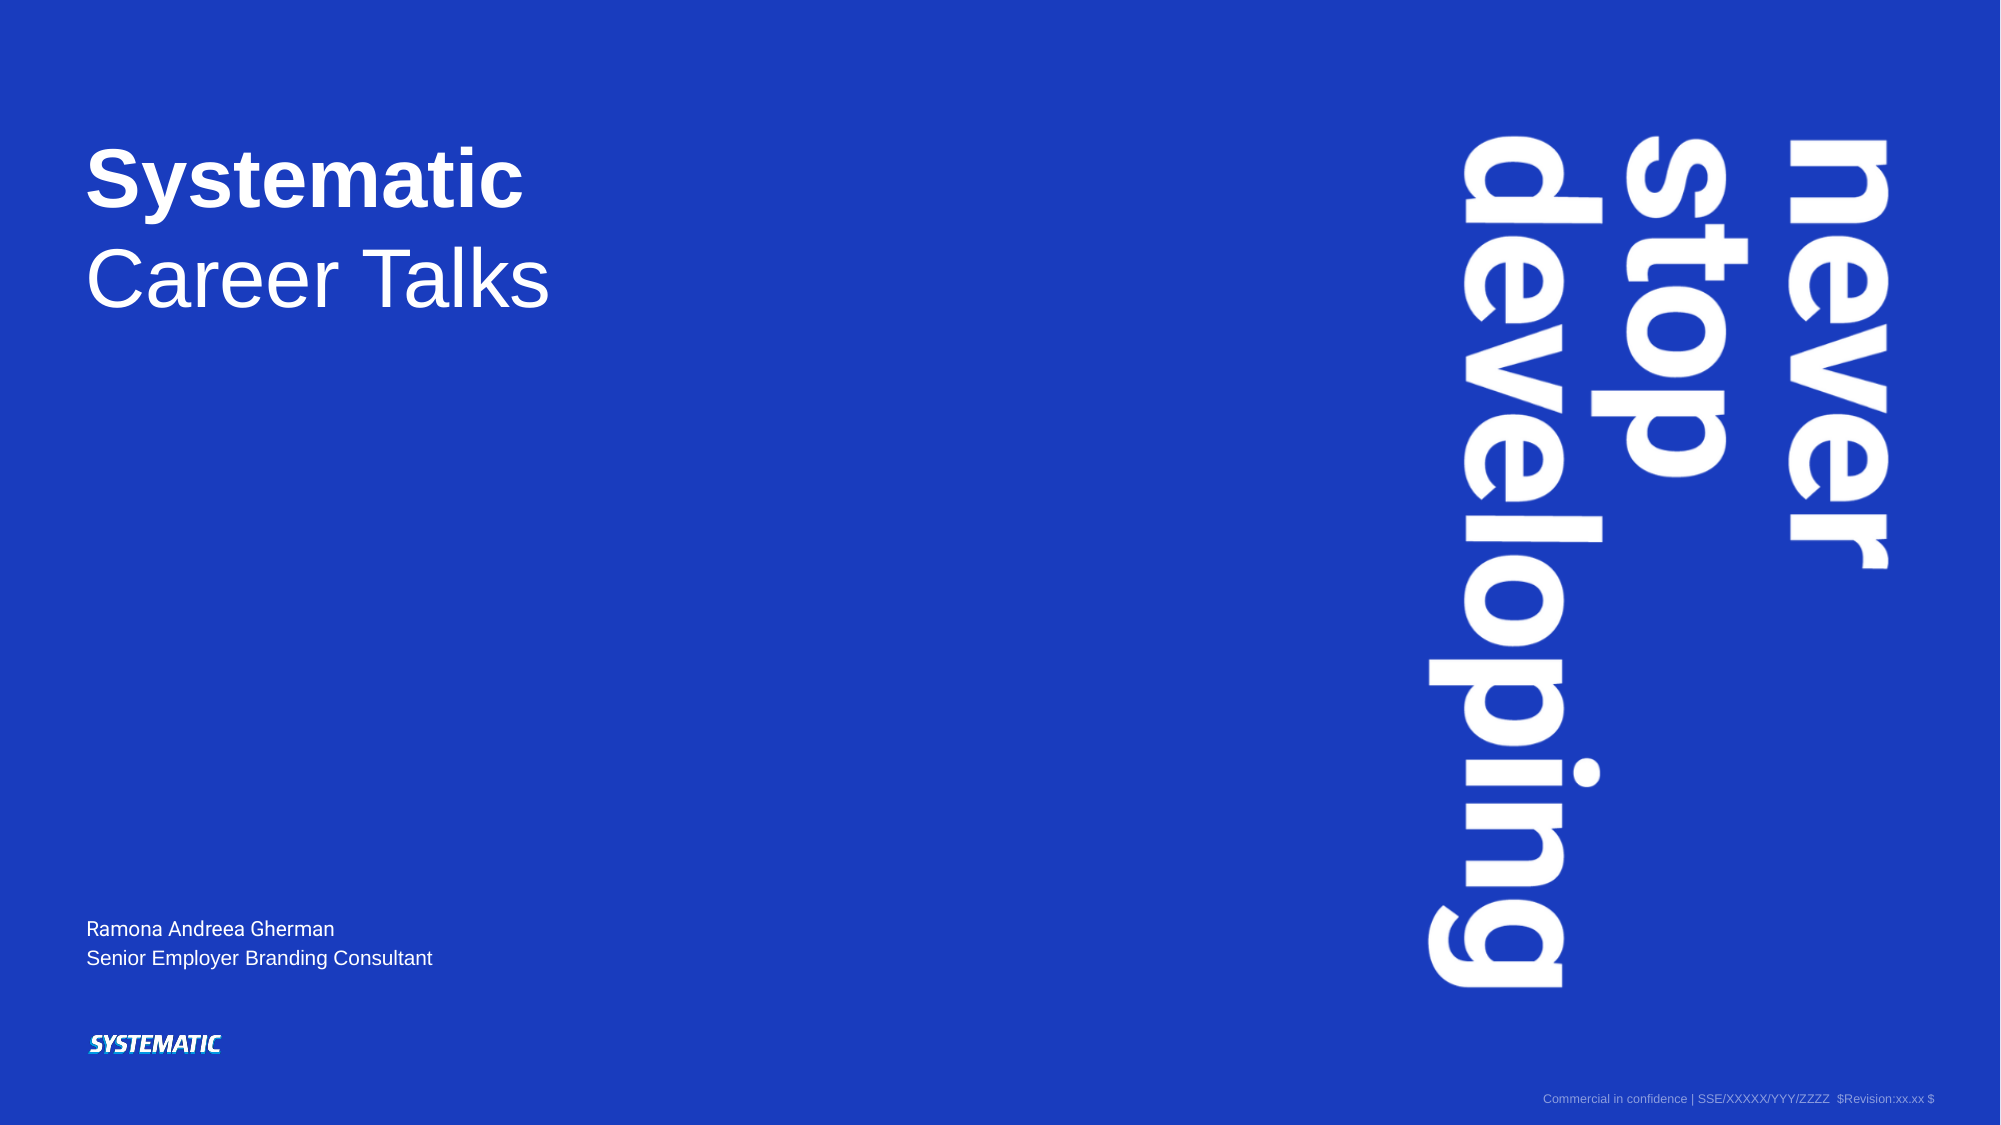

# Systematic Career Talks
Ramona Andreea Gherman
Senior Employer Branding Consultant
Commercial in confidence | SSE/XXXXX/YYY/ZZZZ  $Revision:xx.xx $